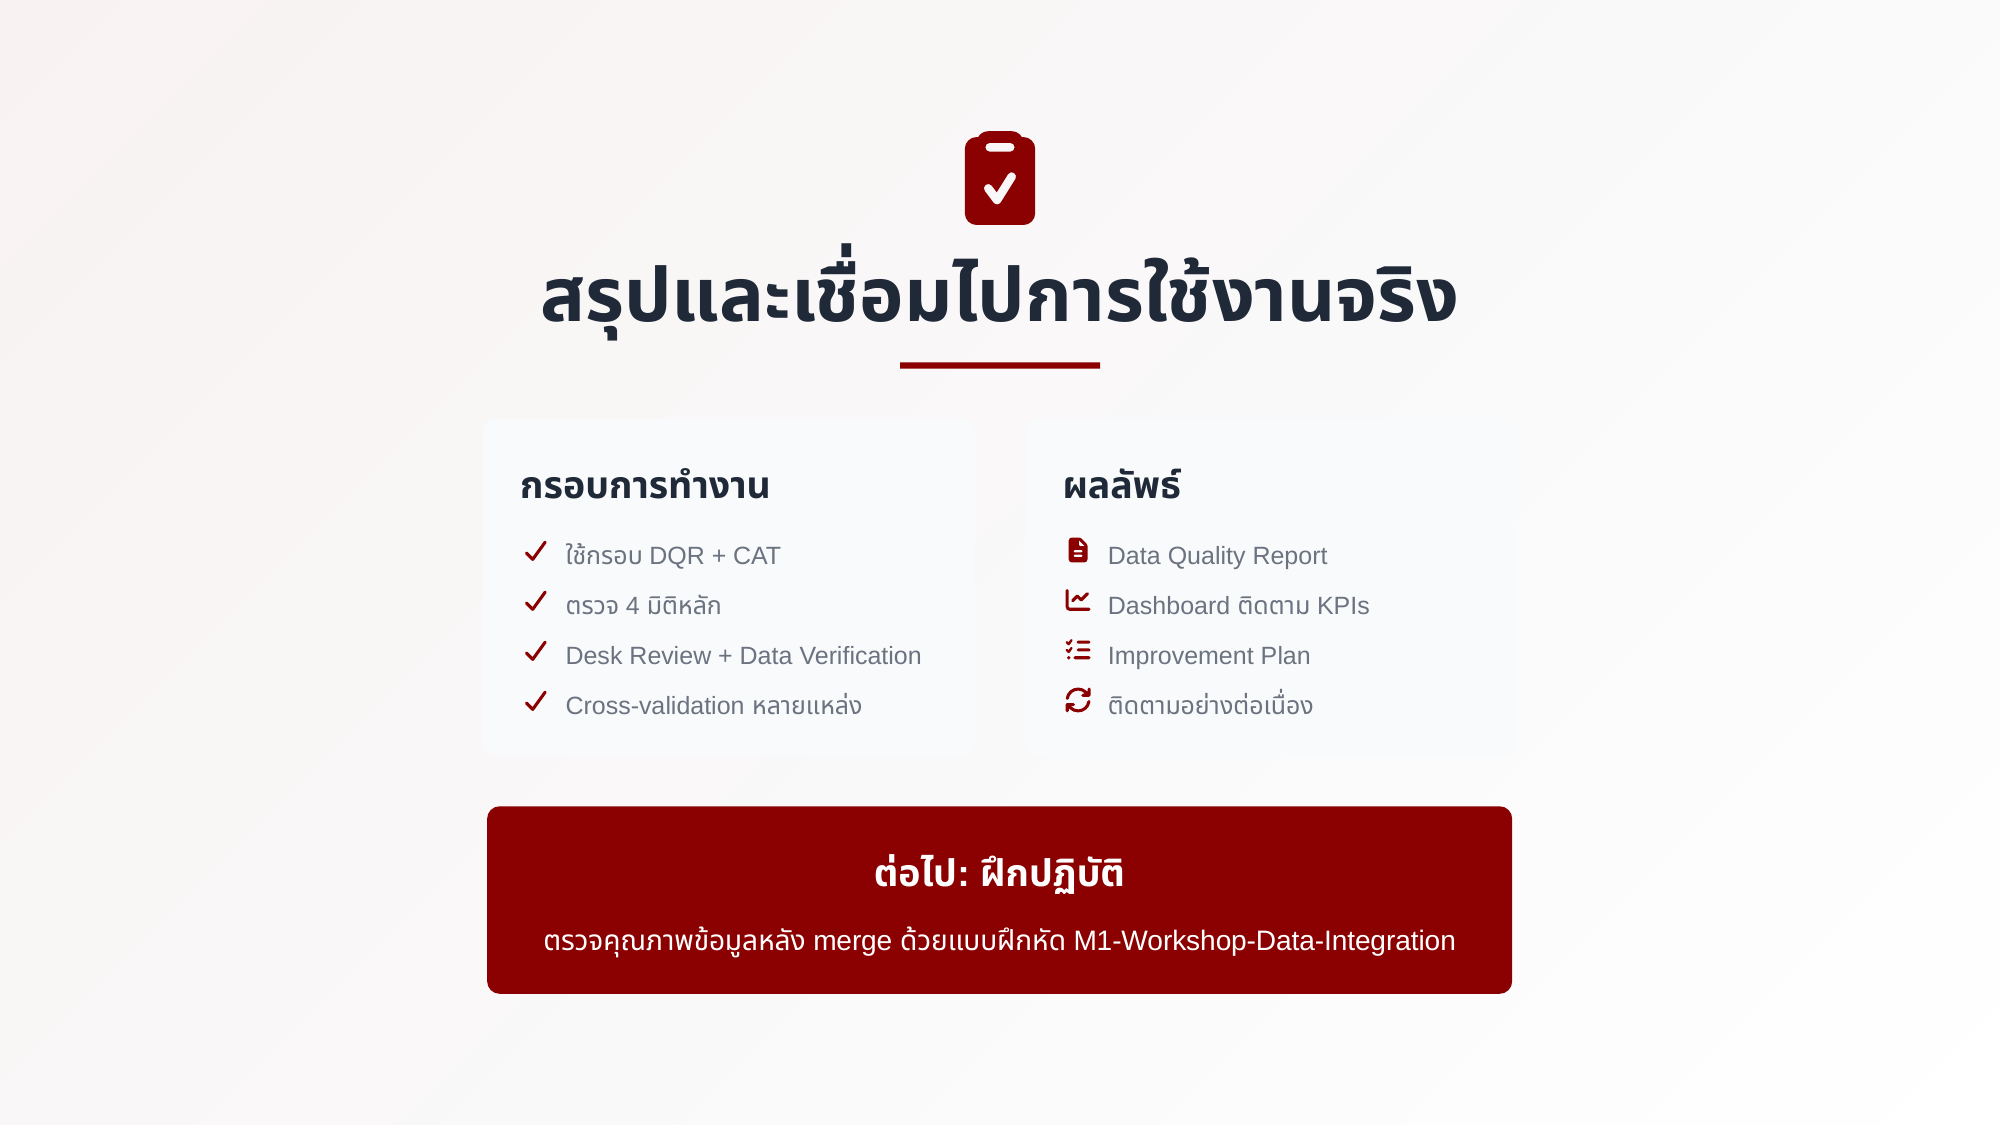

สรุปและเชื่อมไปการใช้งานจริง

กรอบการทำงาน
ผลลัพธ์
ใช้กรอบ DQR + CAT
Data Quality Report

ตรวจ 4 มิติหลัก
Dashboard ติดตาม KPIs

Desk Review + Data Verification
Improvement Plan

Cross-validation หลายแหล่ง
ติดตามอย่างต่อเนื่อง

ต่อไป: ฝึกปฏิบัติ
ตรวจคุณภาพข้อมูลหลัง merge ด้วยแบบฝึกหัด M1-Workshop-Data-Integration